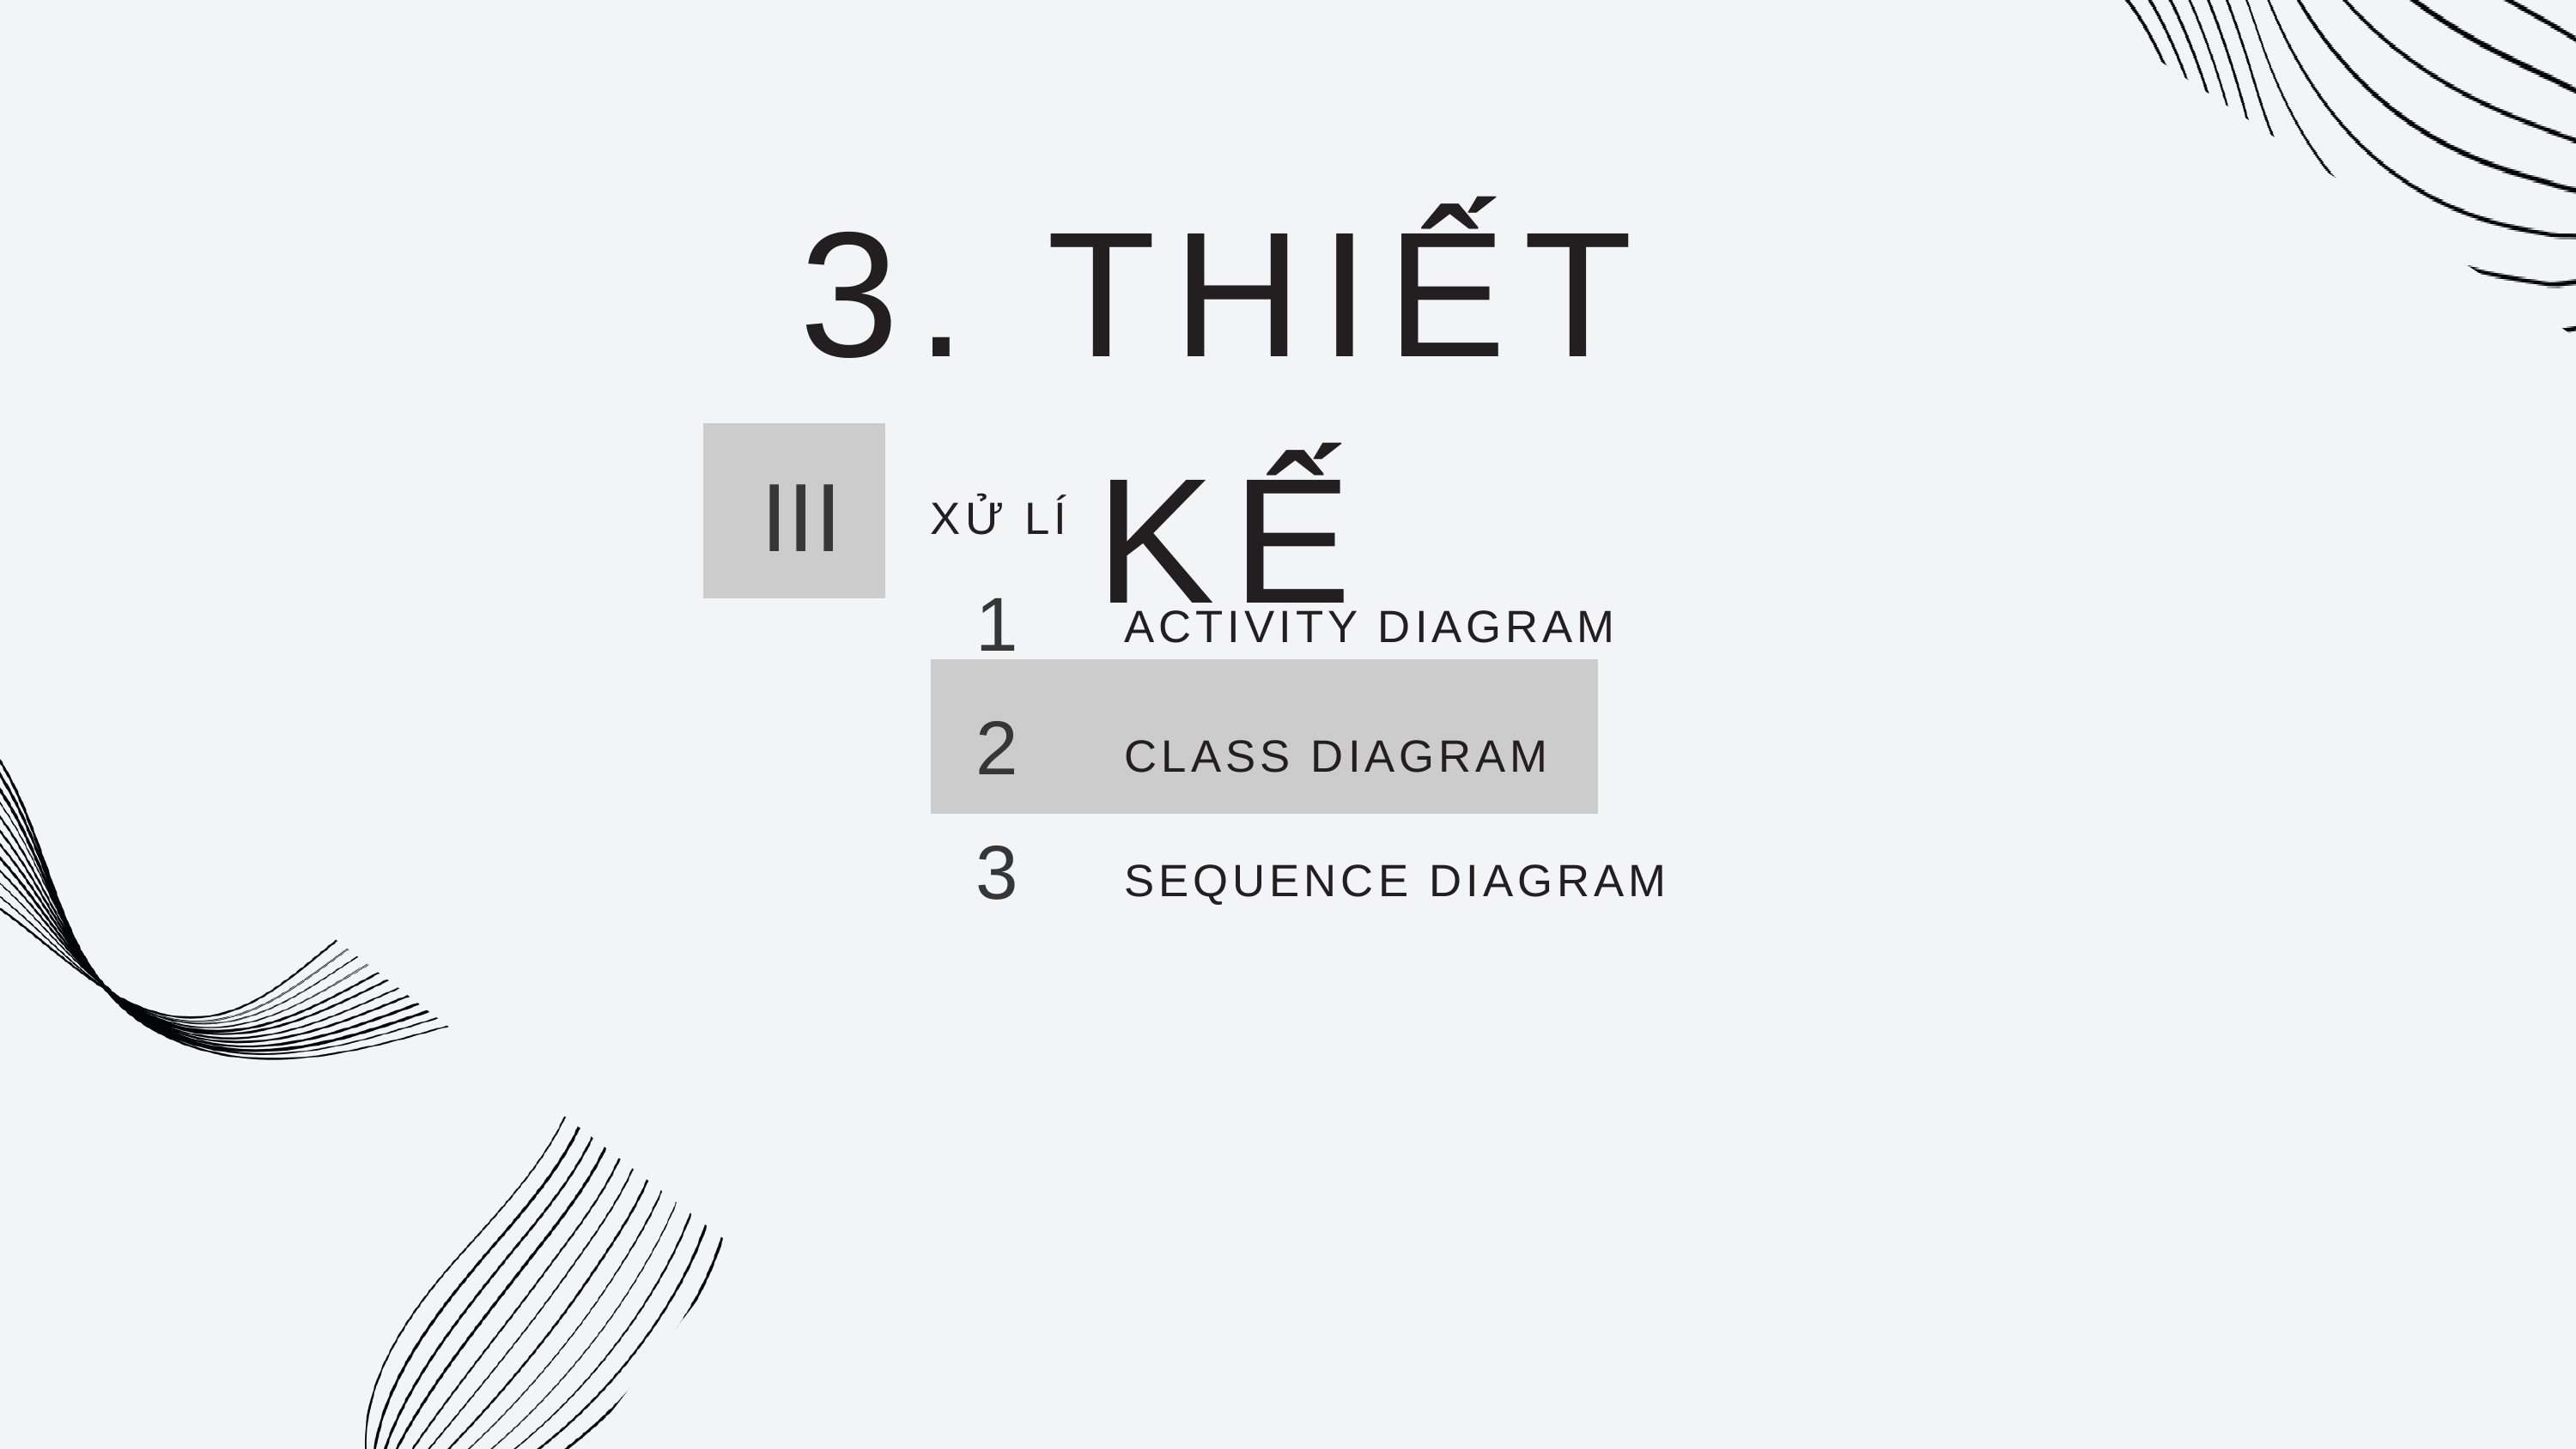

3. THIẾT KẾ

III
XỬ LÍ
1
ACTIVITY DIAGRAM

2
CLASS DIAGRAM

3
SEQUENCE DIAGRAM